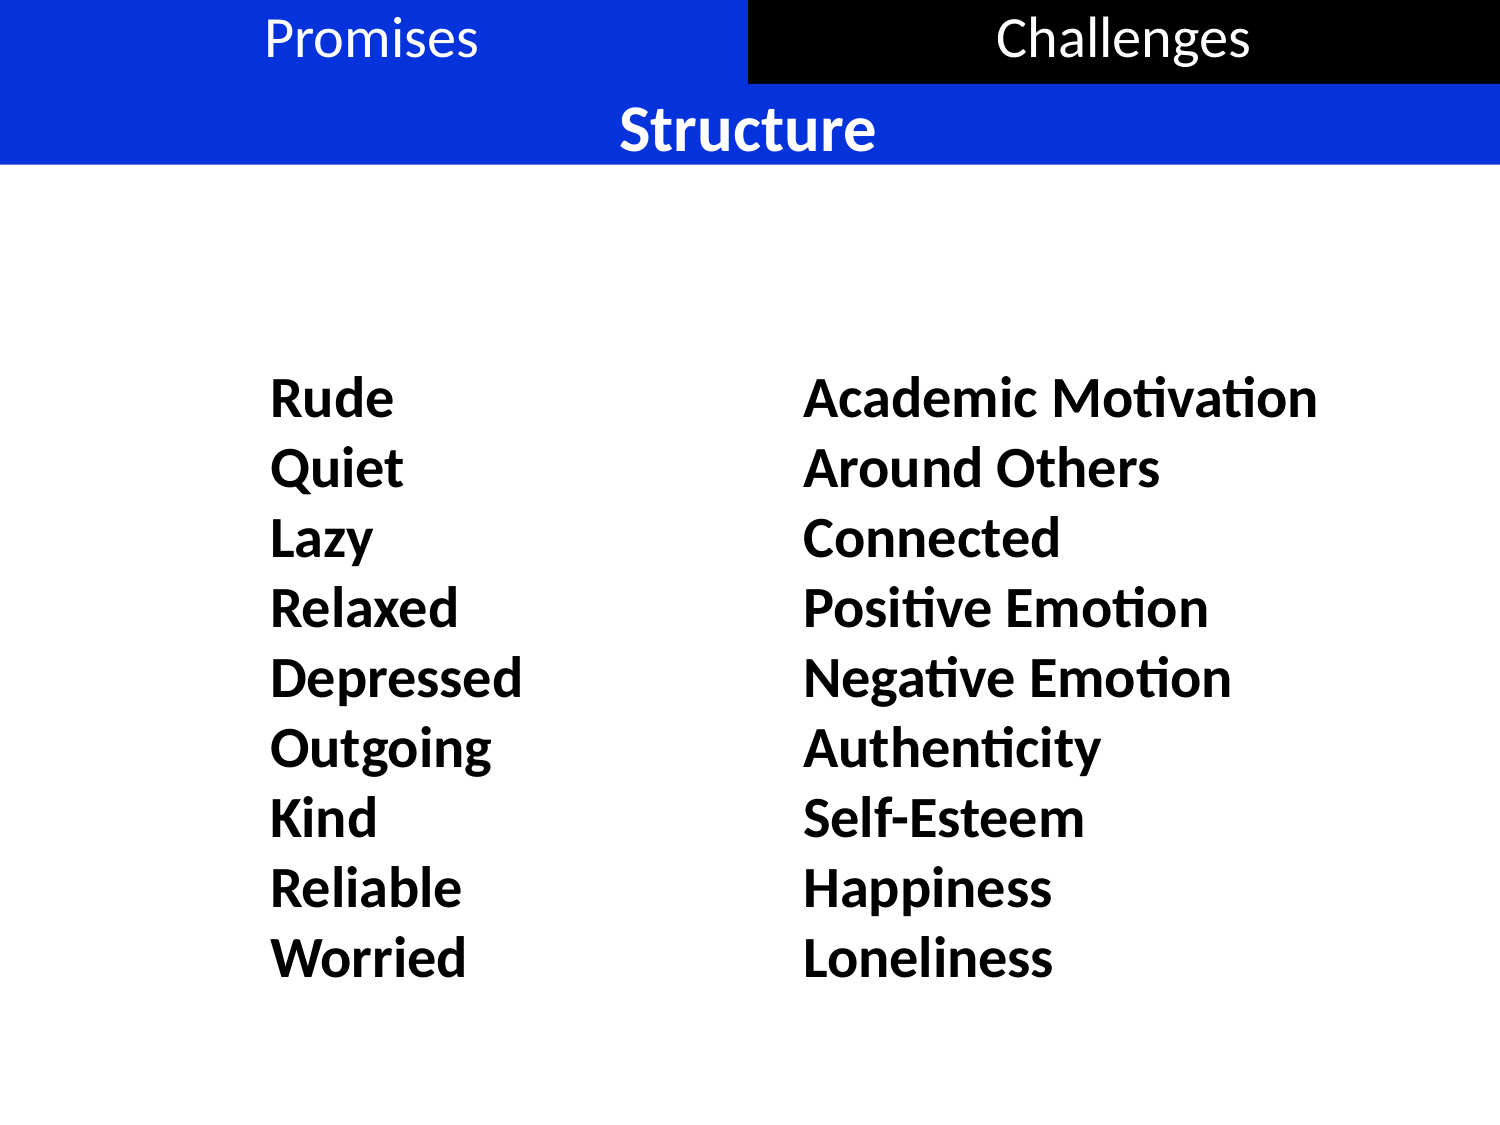

| Promises | Challenges |
| --- | --- |
Structure
Rude
Quiet
Lazy
Relaxed
Depressed
Outgoing
Kind
Reliable
Worried

Academic Motivation
Around Others
Connected
Positive Emotion
Negative Emotion
Authenticity
Self-Esteem
Happiness
Loneliness